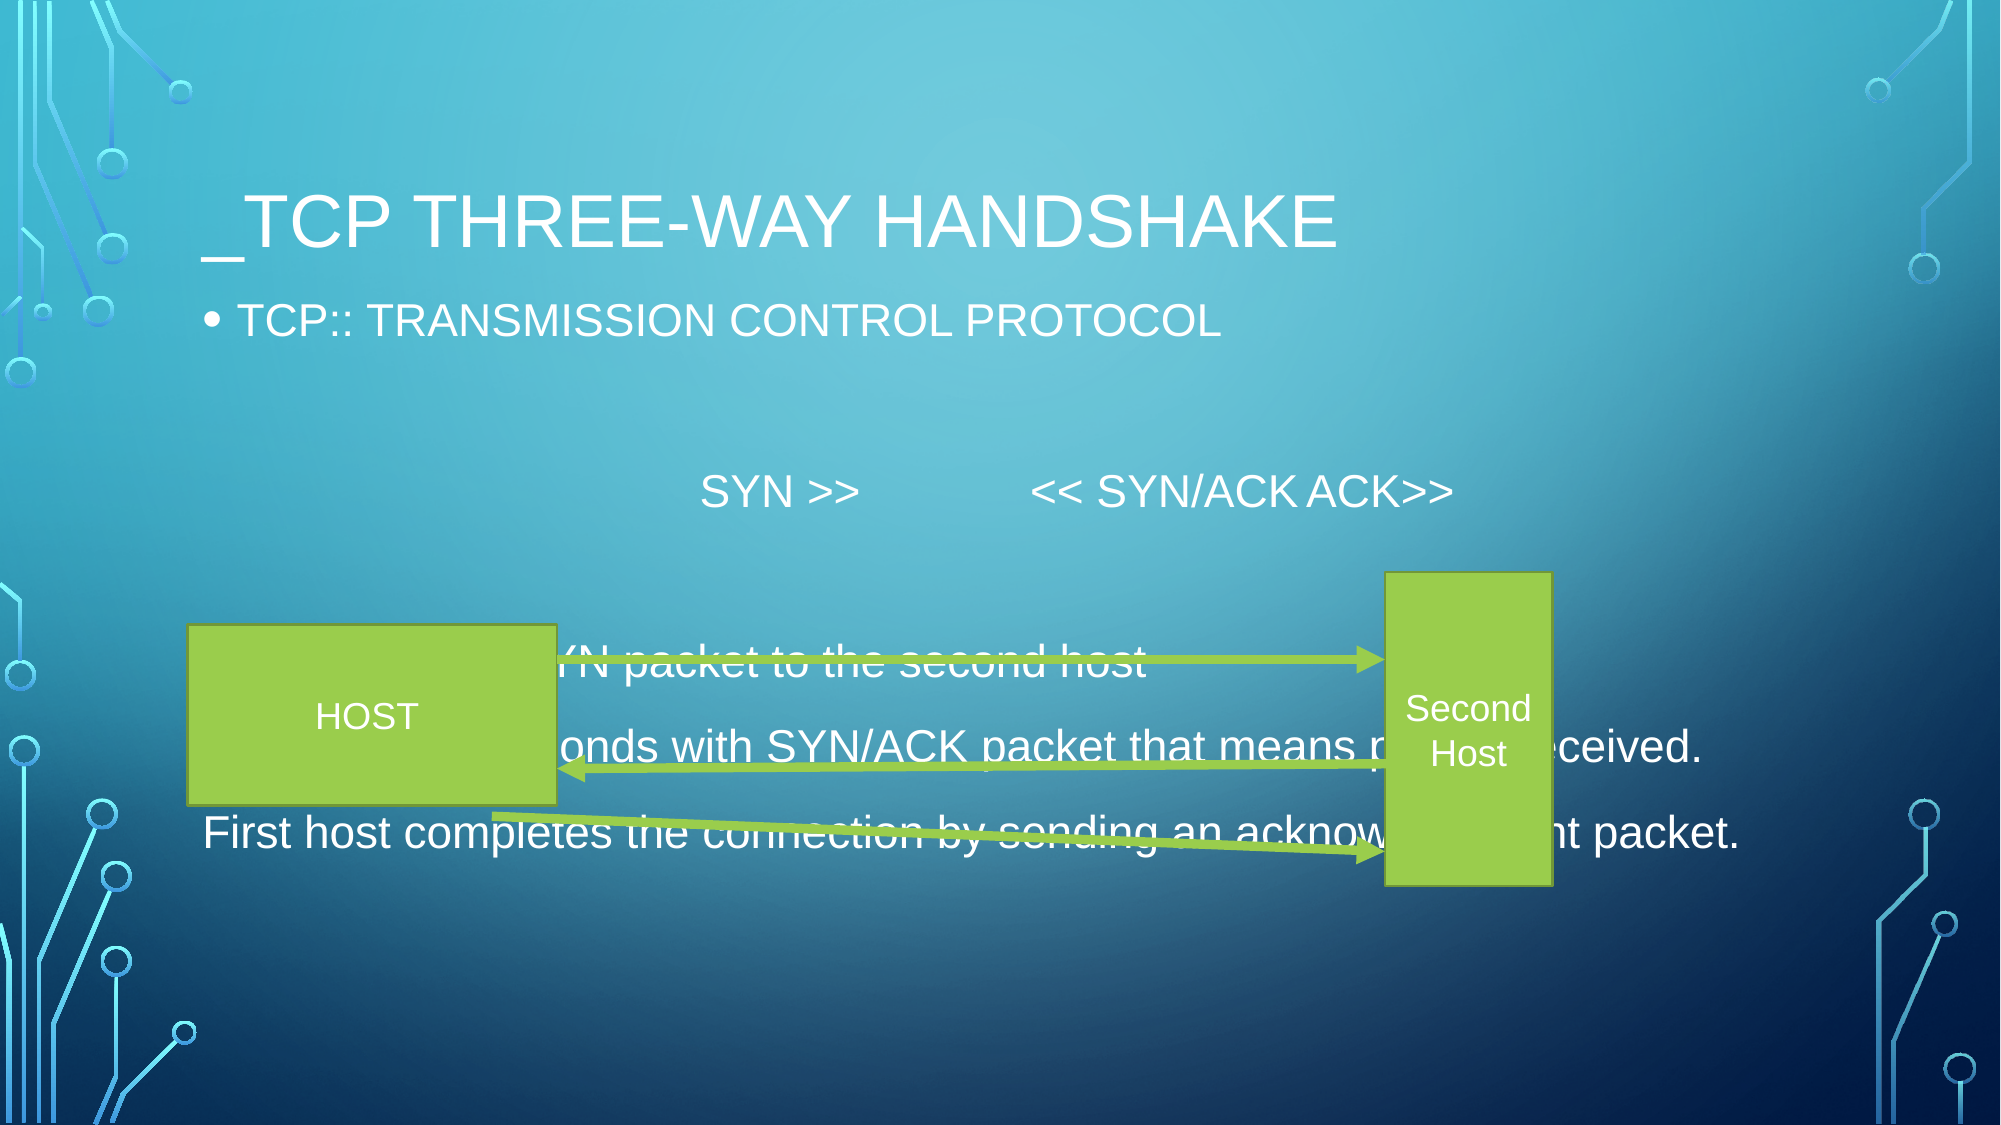

# _TCp Three-way handshake
TCP:: TRANSMISSION CONTROL PROTOCOL

                                       SYN >>																				<< SYN/ACK											ACK>>

First host send SYN packet to the second host
Second host responds with SYN/ACK packet that means packet received.
First host completes the connection by sending an acknowledgment packet.
Second Host
HOST